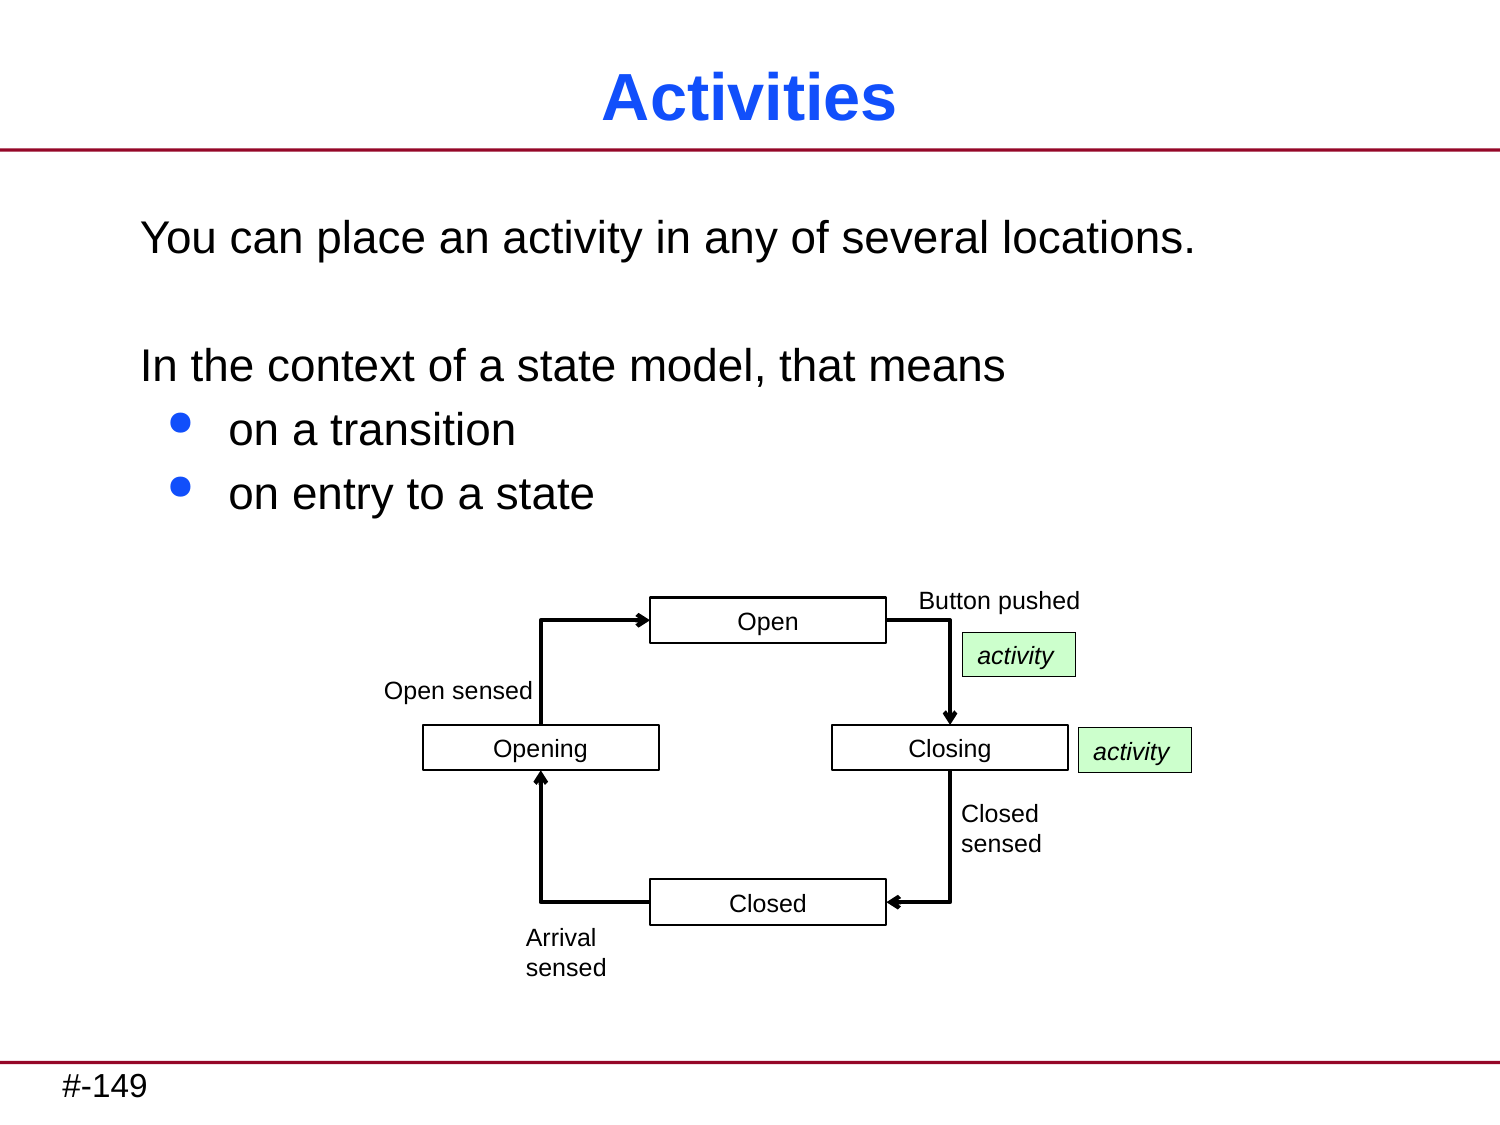

# Activities
You can place an activity in any of several locations.

In the context of a state model, that means
on a transition
on entry to a state

Button pushed
Open
activity
Open sensed
Opening
Closing
activity
Closed sensed
Closed
Arrival sensed